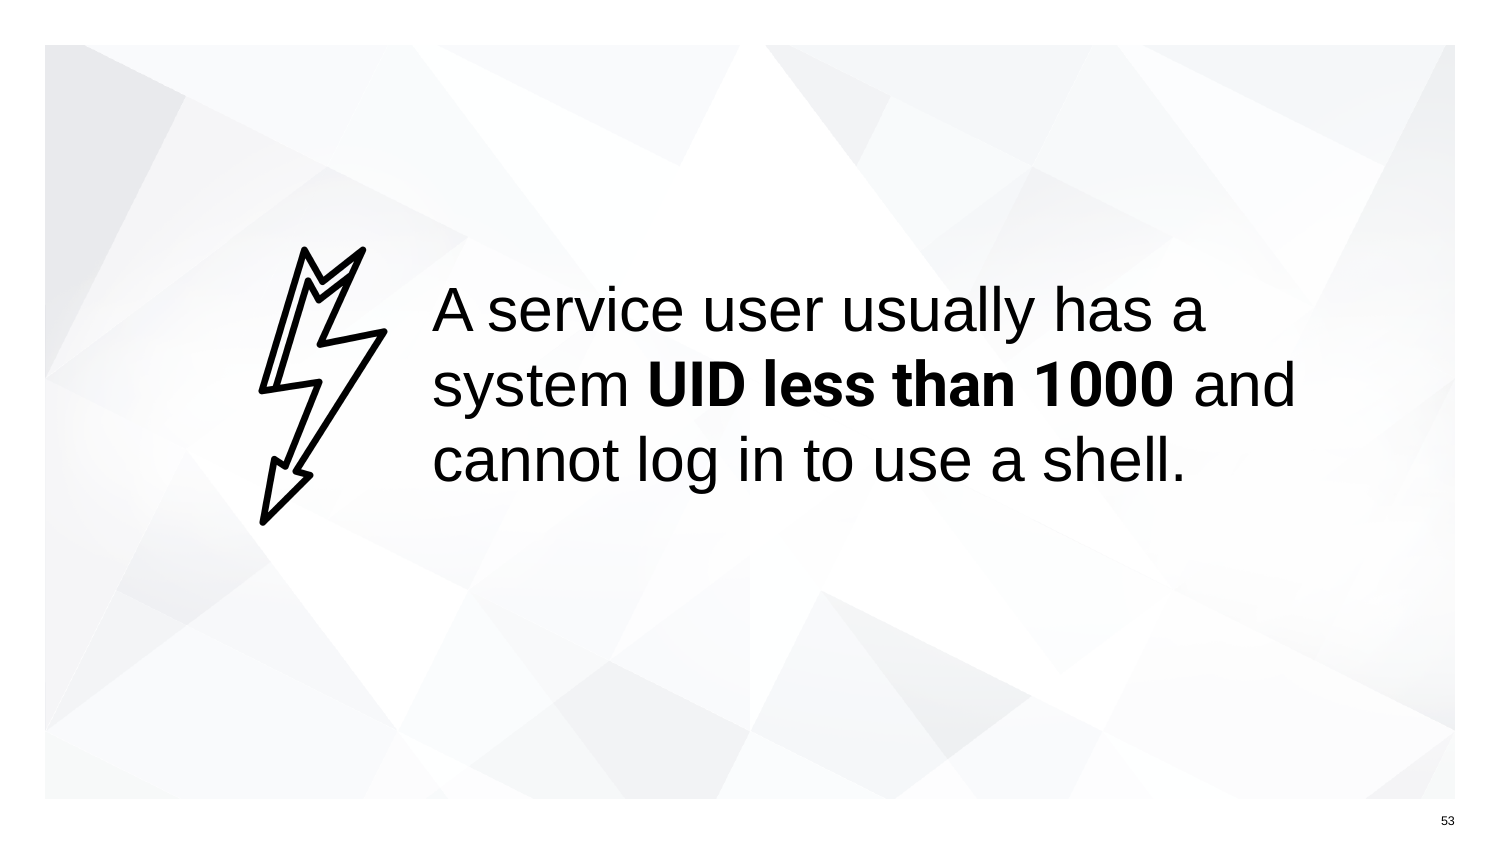

# A service user usually has a system UID less than 1000 and cannot log in to use a shell.

53